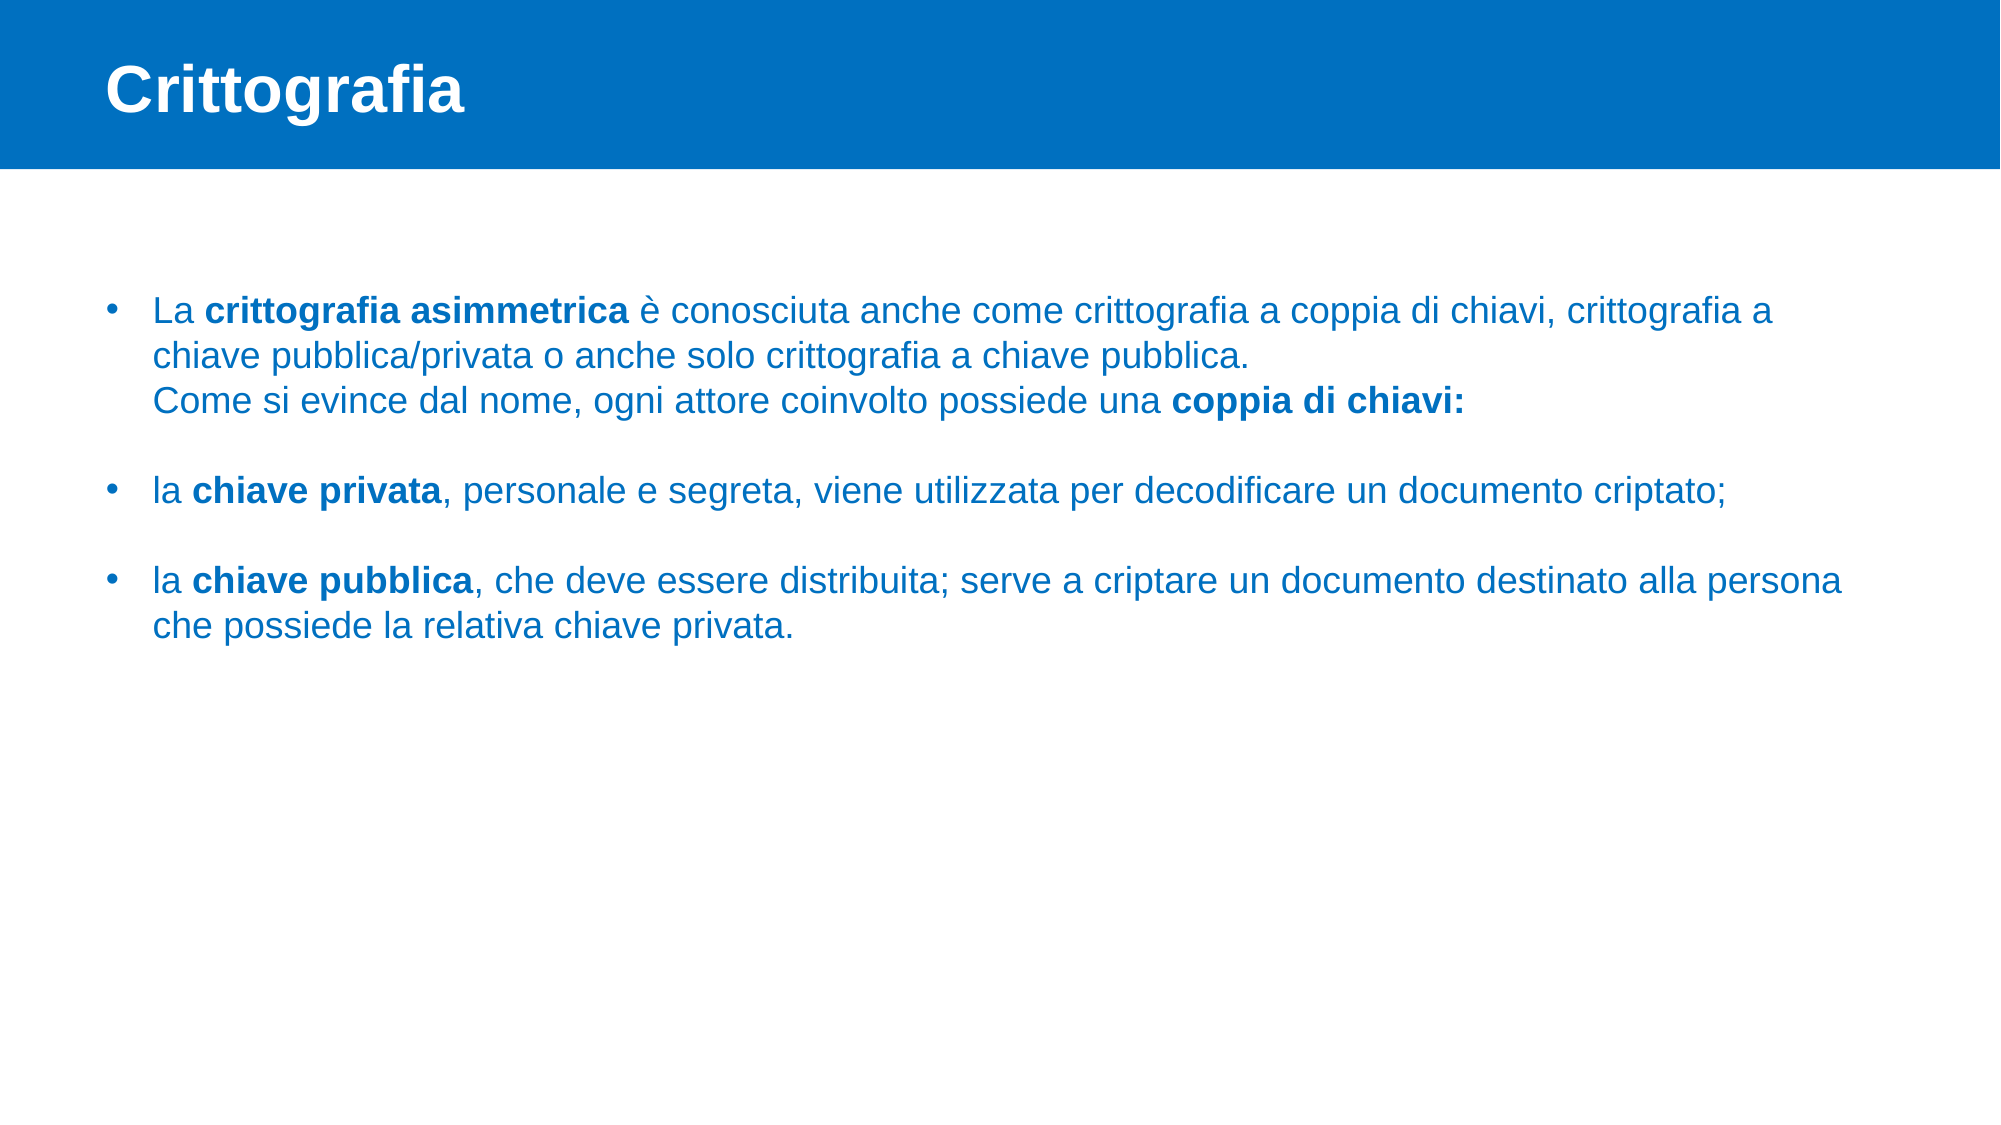

Crittografia
La crittografia asimmetrica è conosciuta anche come crittografia a coppia di chiavi, crittografia a chiave pubblica/privata o anche solo crittografia a chiave pubblica.
Come si evince dal nome, ogni attore coinvolto possiede una coppia di chiavi:
la chiave privata, personale e segreta, viene utilizzata per decodificare un documento criptato;

la chiave pubblica, che deve essere distribuita; serve a criptare un documento destinato alla persona che possiede la relativa chiave privata.